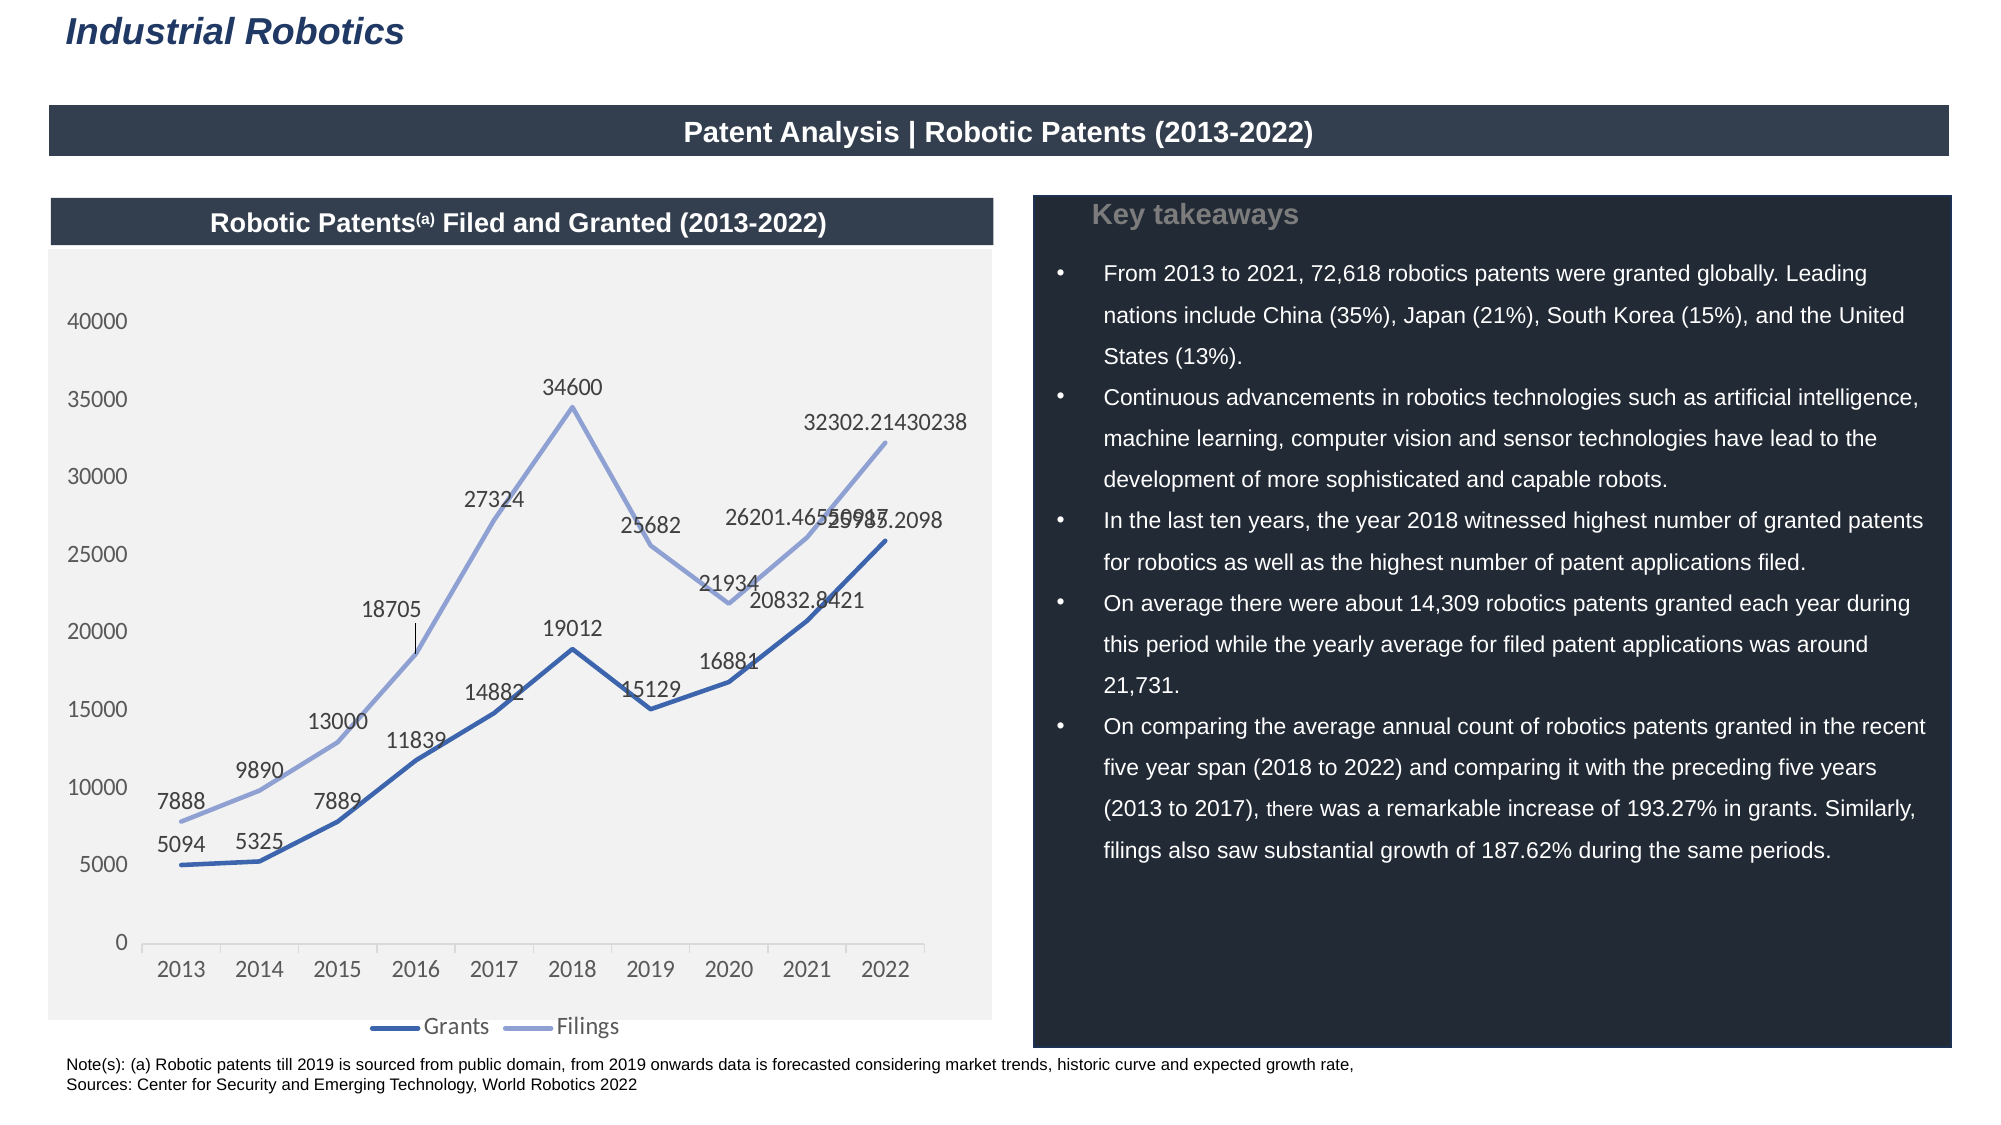

Industrial Robotics

Patent Analysis | Robotic Patents (2013-2022)
Key takeaways

Robotic Patents(a) Filed and Granted (2013-2022)

From 2013 to 2021, 72,618 robotics patents were granted globally. Leading nations include China (35%), Japan (21%), South Korea (15%), and the United States (13%).
Continuous advancements in robotics technologies such as artificial intelligence, machine learning, computer vision and sensor technologies have lead to the development of more sophisticated and capable robots.
In the last ten years, the year 2018 witnessed highest number of granted patents for robotics as well as the highest number of patent applications filed.
On average there were about 14,309 robotics patents granted each year during this period while the yearly average for filed patent applications was around 21,731.
On comparing the average annual count of robotics patents granted in the recent five year span (2018 to 2022) and comparing it with the preceding five years (2013 to 2017), there was a remarkable increase of 193.27% in grants. Similarly, filings also saw substantial growth of 187.62% during the same periods.

### Chart

| Category | Grants | Filings |
|---|---|---|
| 2013 | 5094.0 | 7888.0 |
| 2014 | 5325.0 | 9890.0 |
| 2015 | 7889.0 | 13000.0 |
| 2016 | 11839.0 | 18705.0 |
| 2017 | 14882.0 | 27324.0 |
| 2018 | 19012.0 | 34600.0 |
| 2019 | 15129.0 | 25682.0 |
| 2020 | 16881.0 | 21934.0 |
| 2021 | 20832.8421 | 26201.46550917 |
| 2022 | 25985.2098 | 32302.21430238 |
Note(s): (a) Robotic patents till 2019 is sourced from public domain, from 2019 onwards data is forecasted considering market trends, historic curve and expected growth rate,
Sources: Center for Security and Emerging Technology, World Robotics 2022